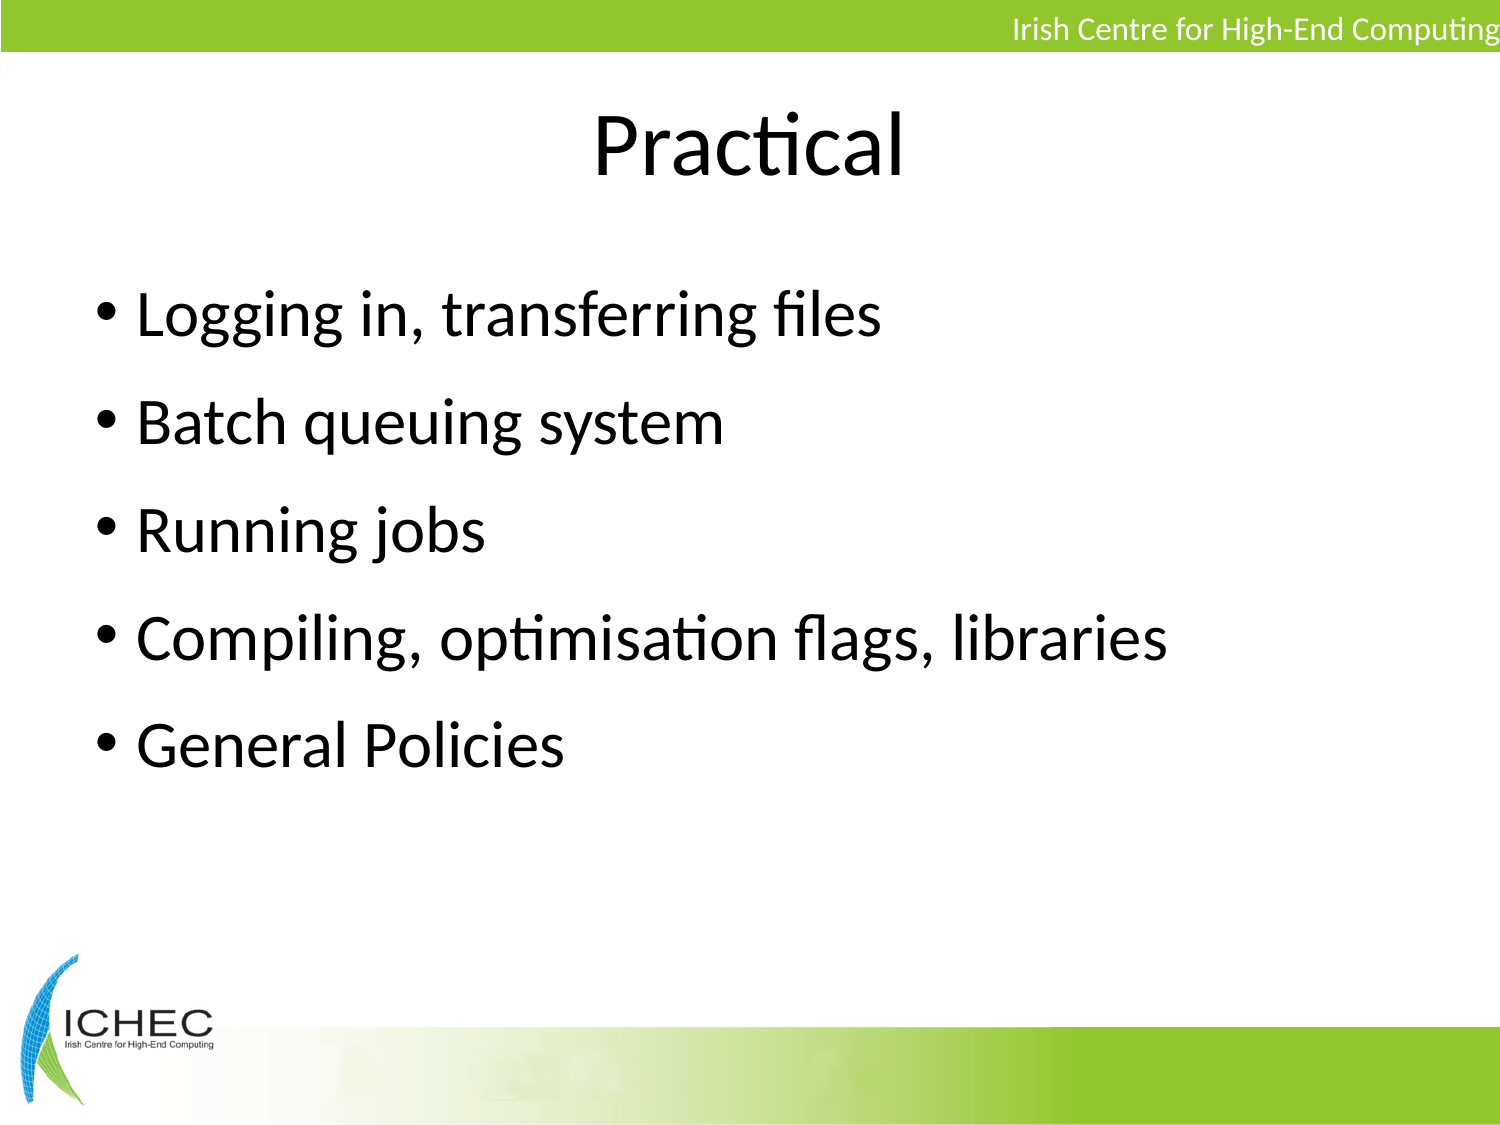

# Practical
Logging in, transferring files
Batch queuing system
Running jobs
Compiling, optimisation flags, libraries
General Policies